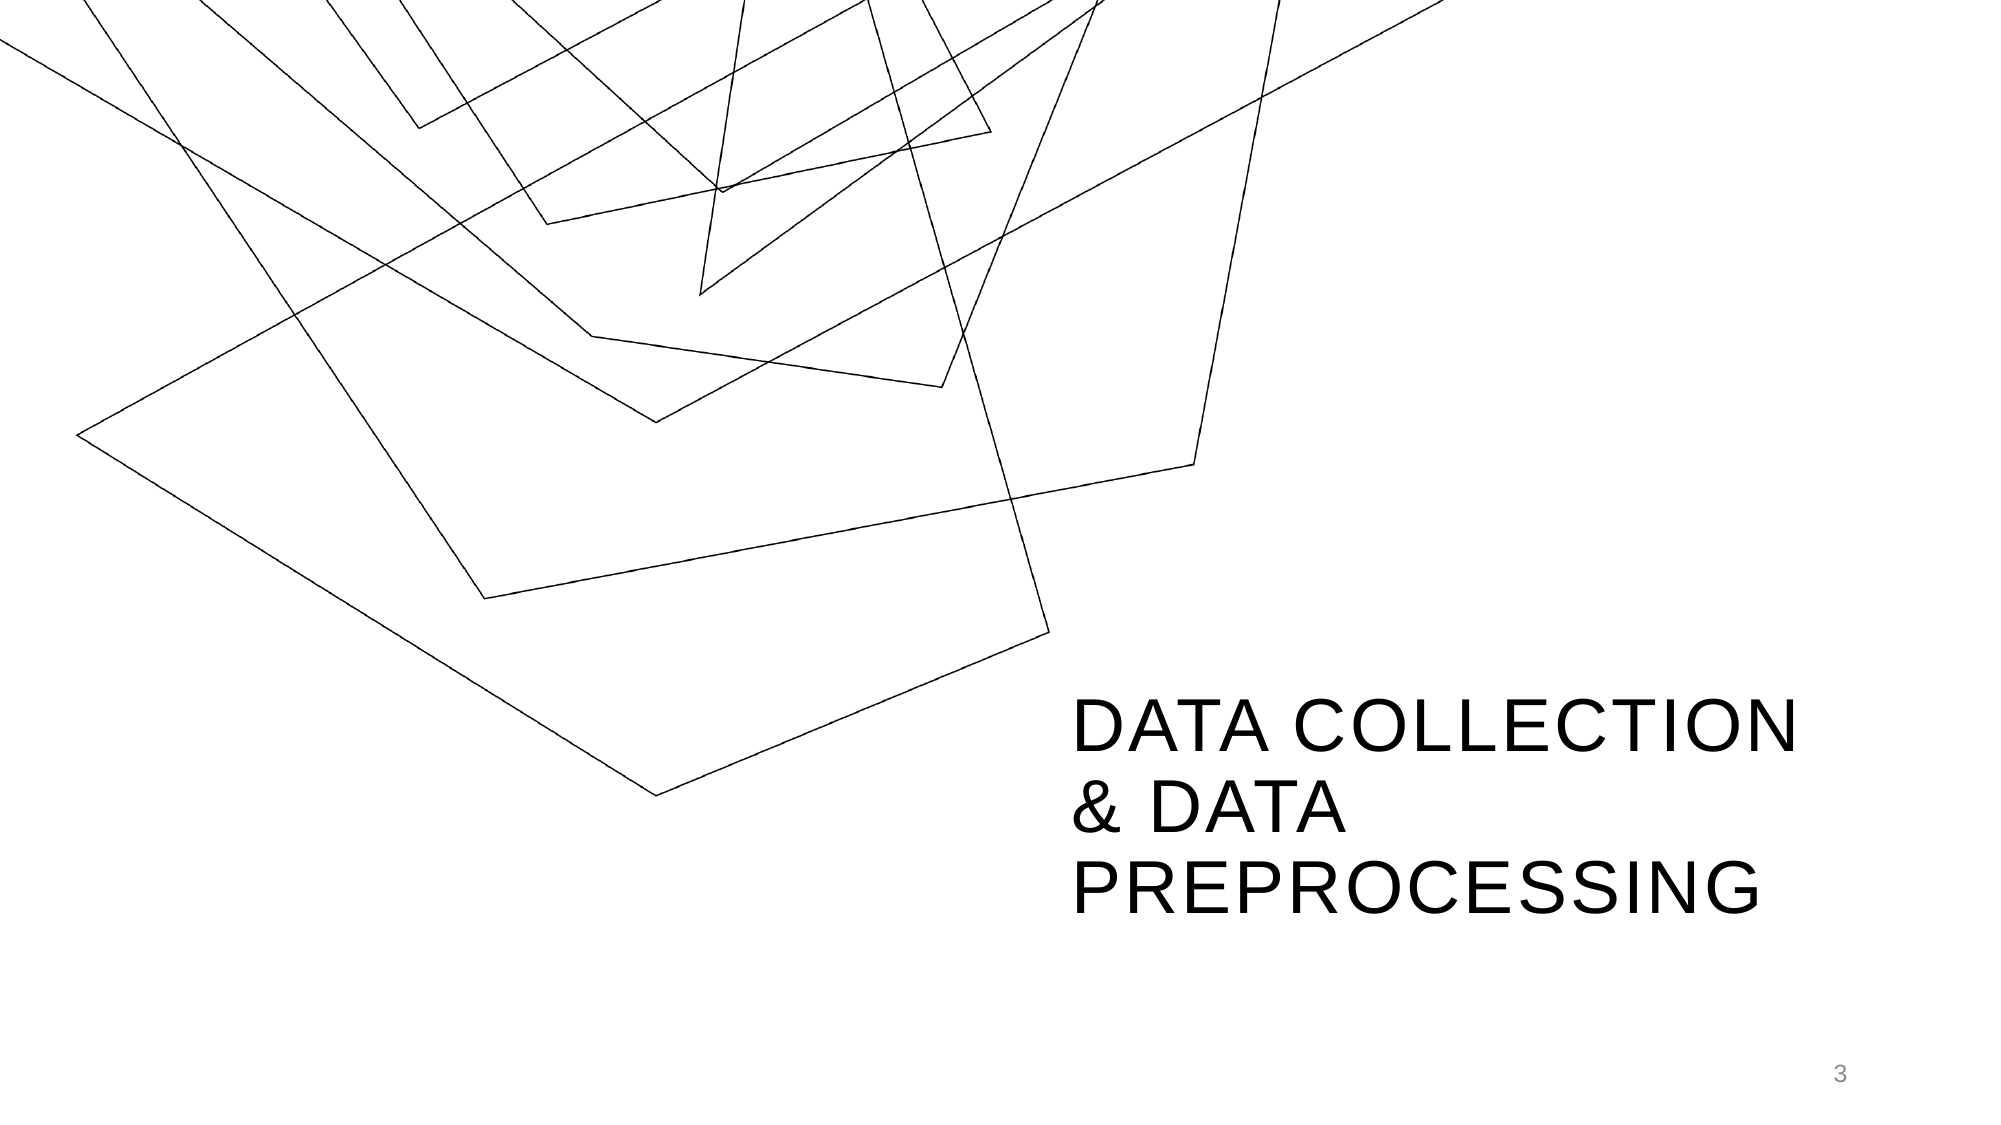

# Data collection & Data Preprocessing
3